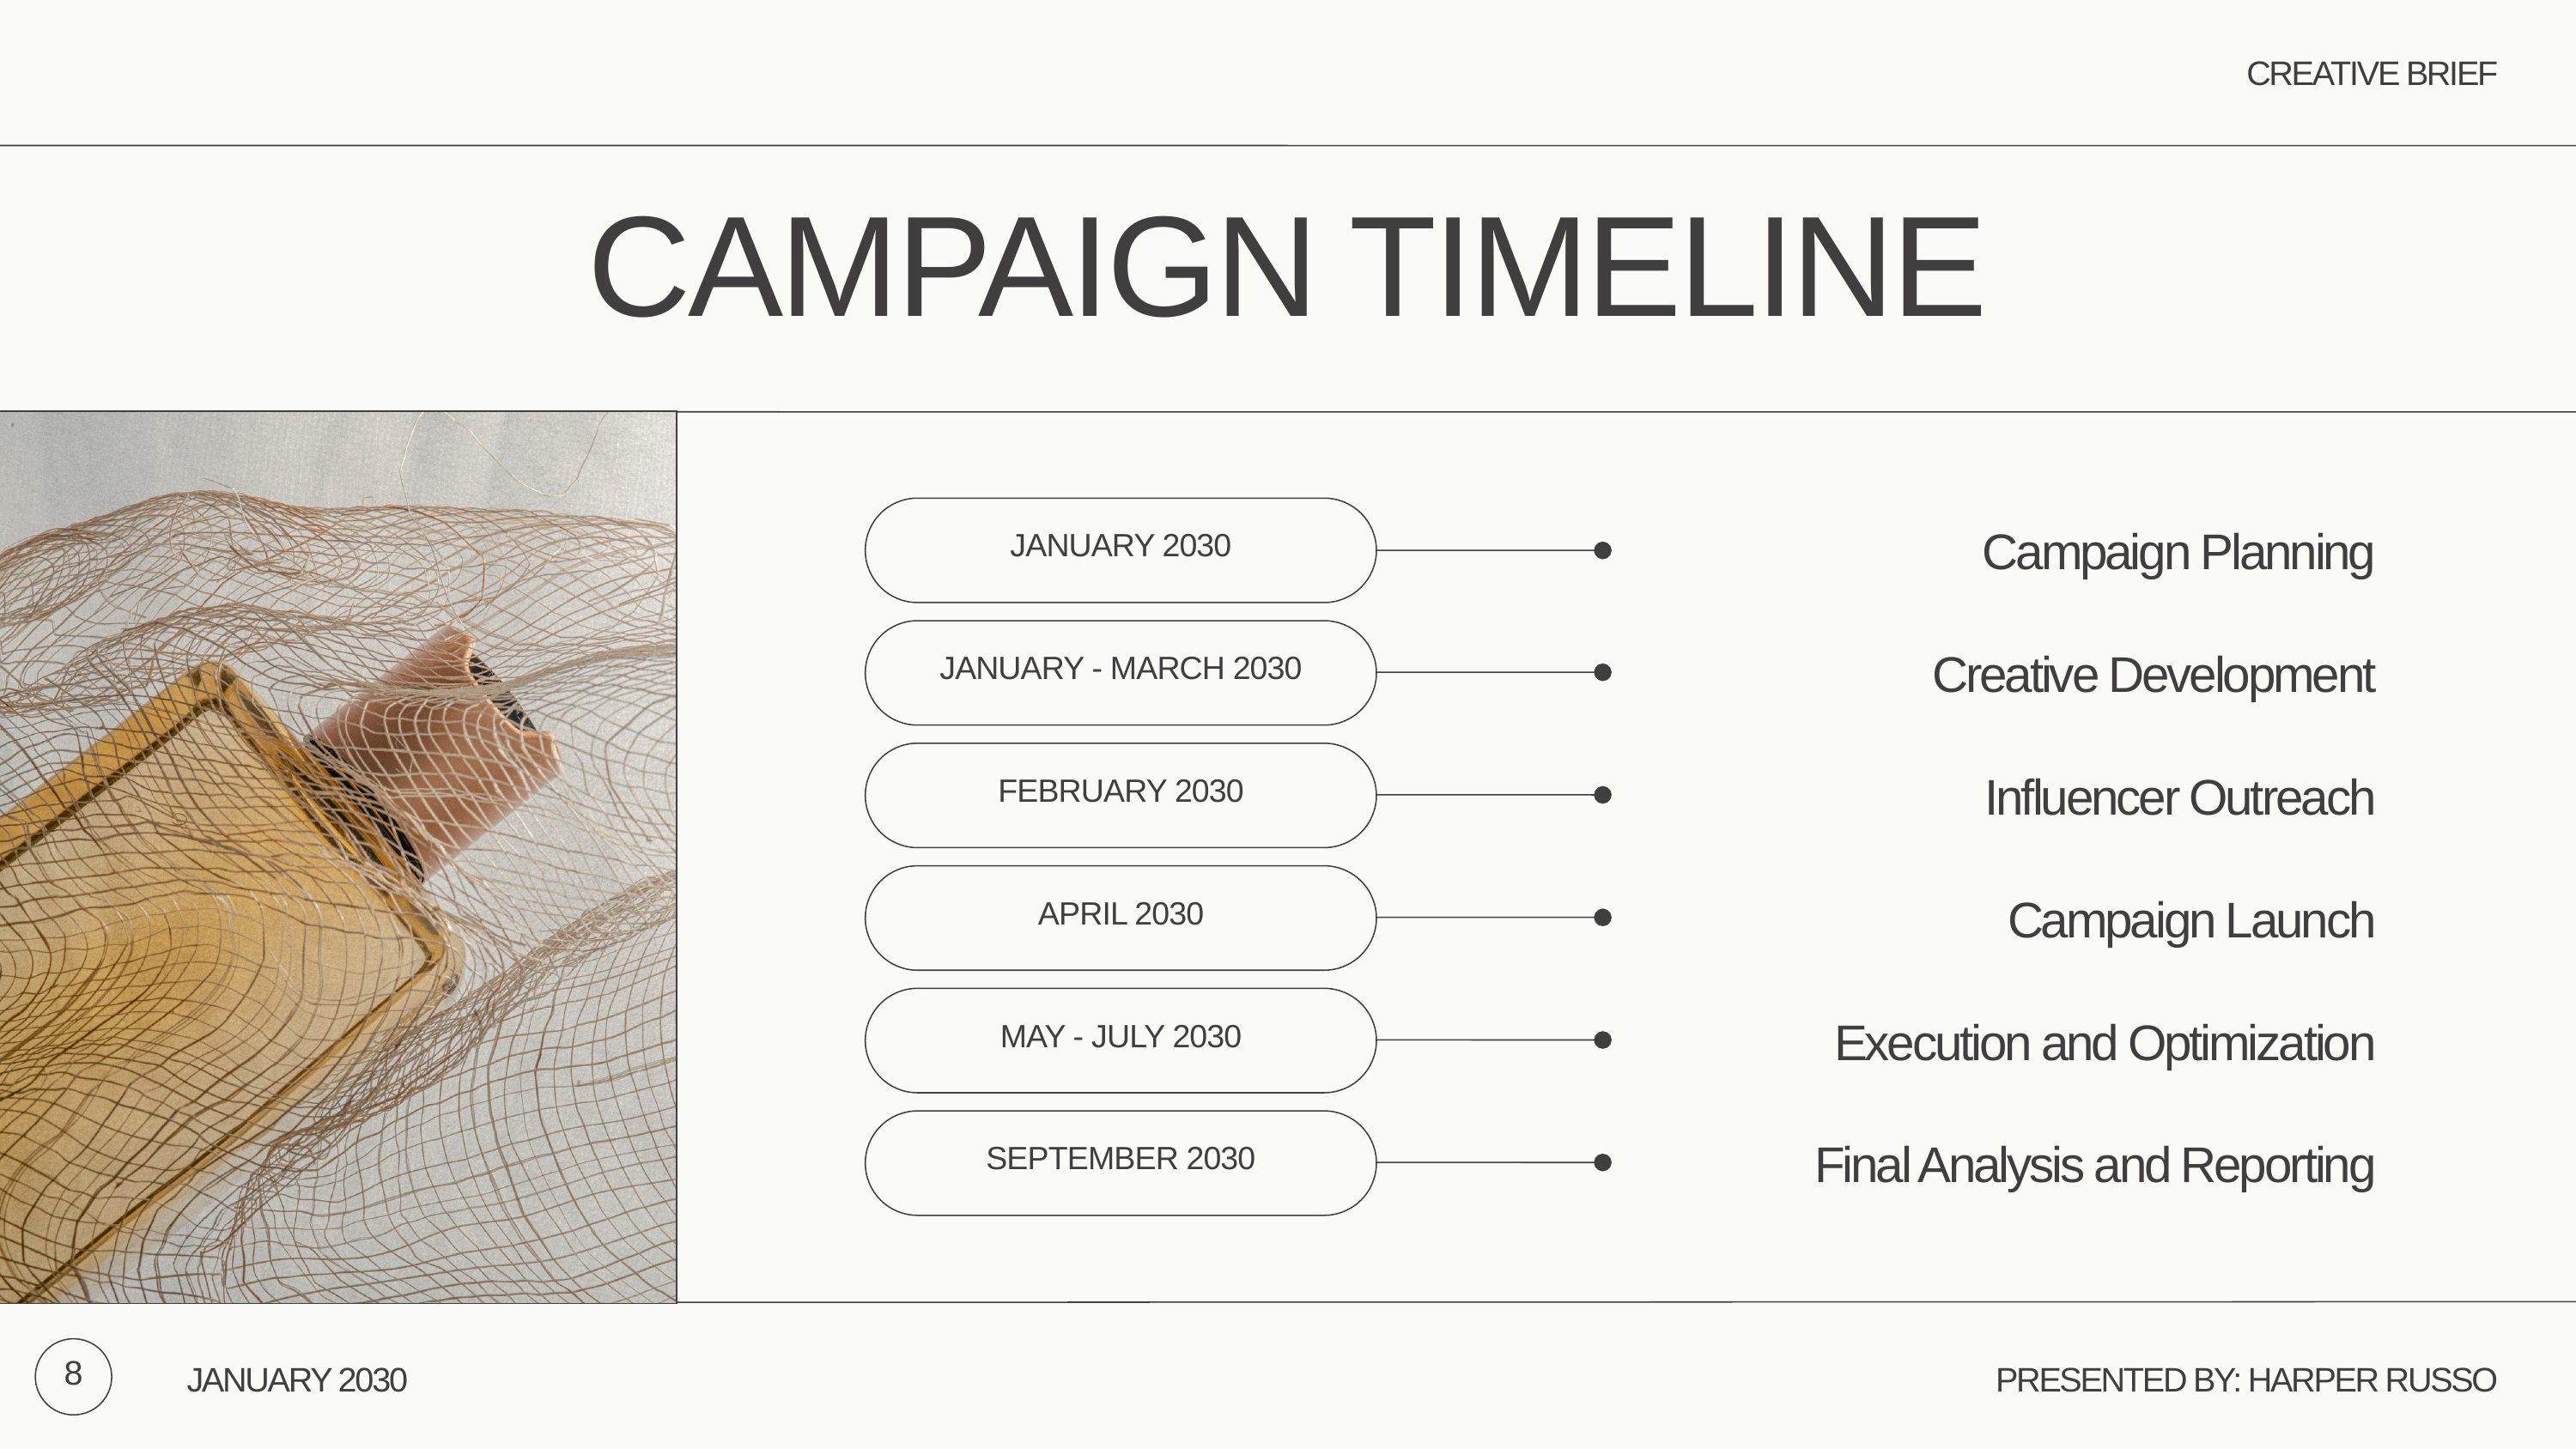

CREATIVE BRIEF

CAMPAIGN TIMELINE

JANUARY 2030
Campaign Planning

JANUARY - MARCH 2030
Creative Development

FEBRUARY 2030
Influencer Outreach

APRIL 2030
Campaign Launch

MAY - JULY 2030
Execution and Optimization

SEPTEMBER 2030
Final Analysis and Reporting

8
JANUARY 2030
PRESENTED BY: HARPER RUSSO